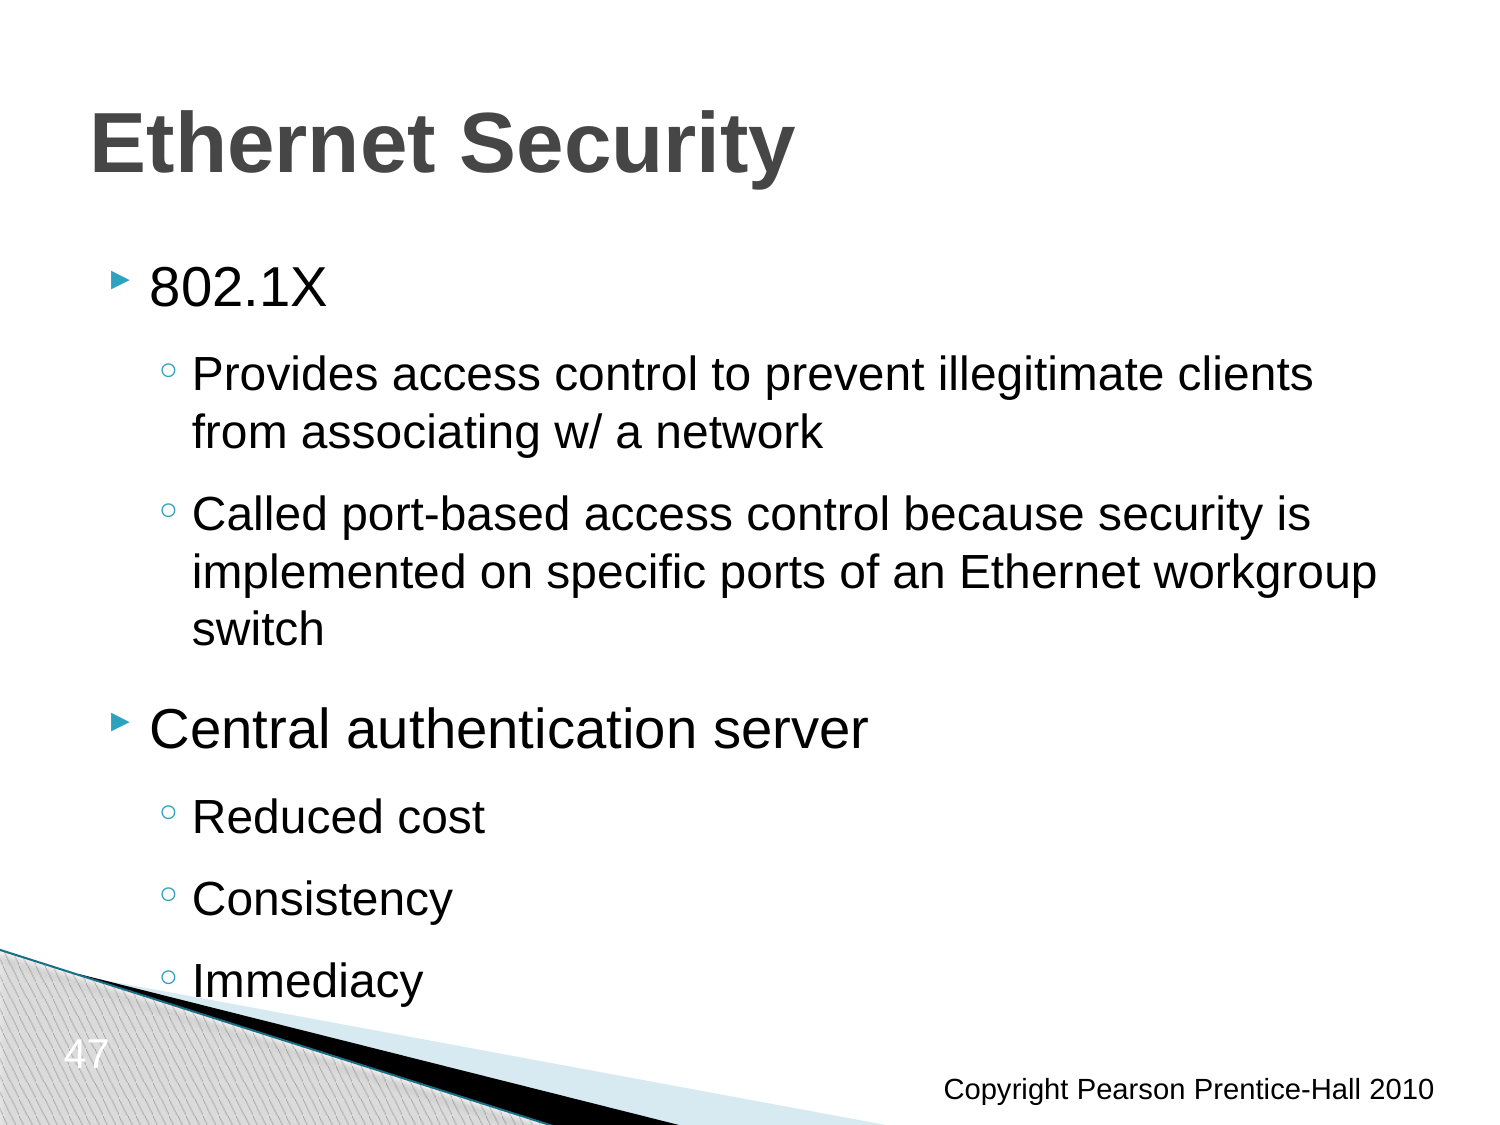

# Ethernet Security
802.1X
Provides access control to prevent illegitimate clients from associating w/ a network
Called port-based access control because security is implemented on specific ports of an Ethernet workgroup switch
Central authentication server
Reduced cost
Consistency
Immediacy
47
Copyright Pearson Prentice-Hall 2010